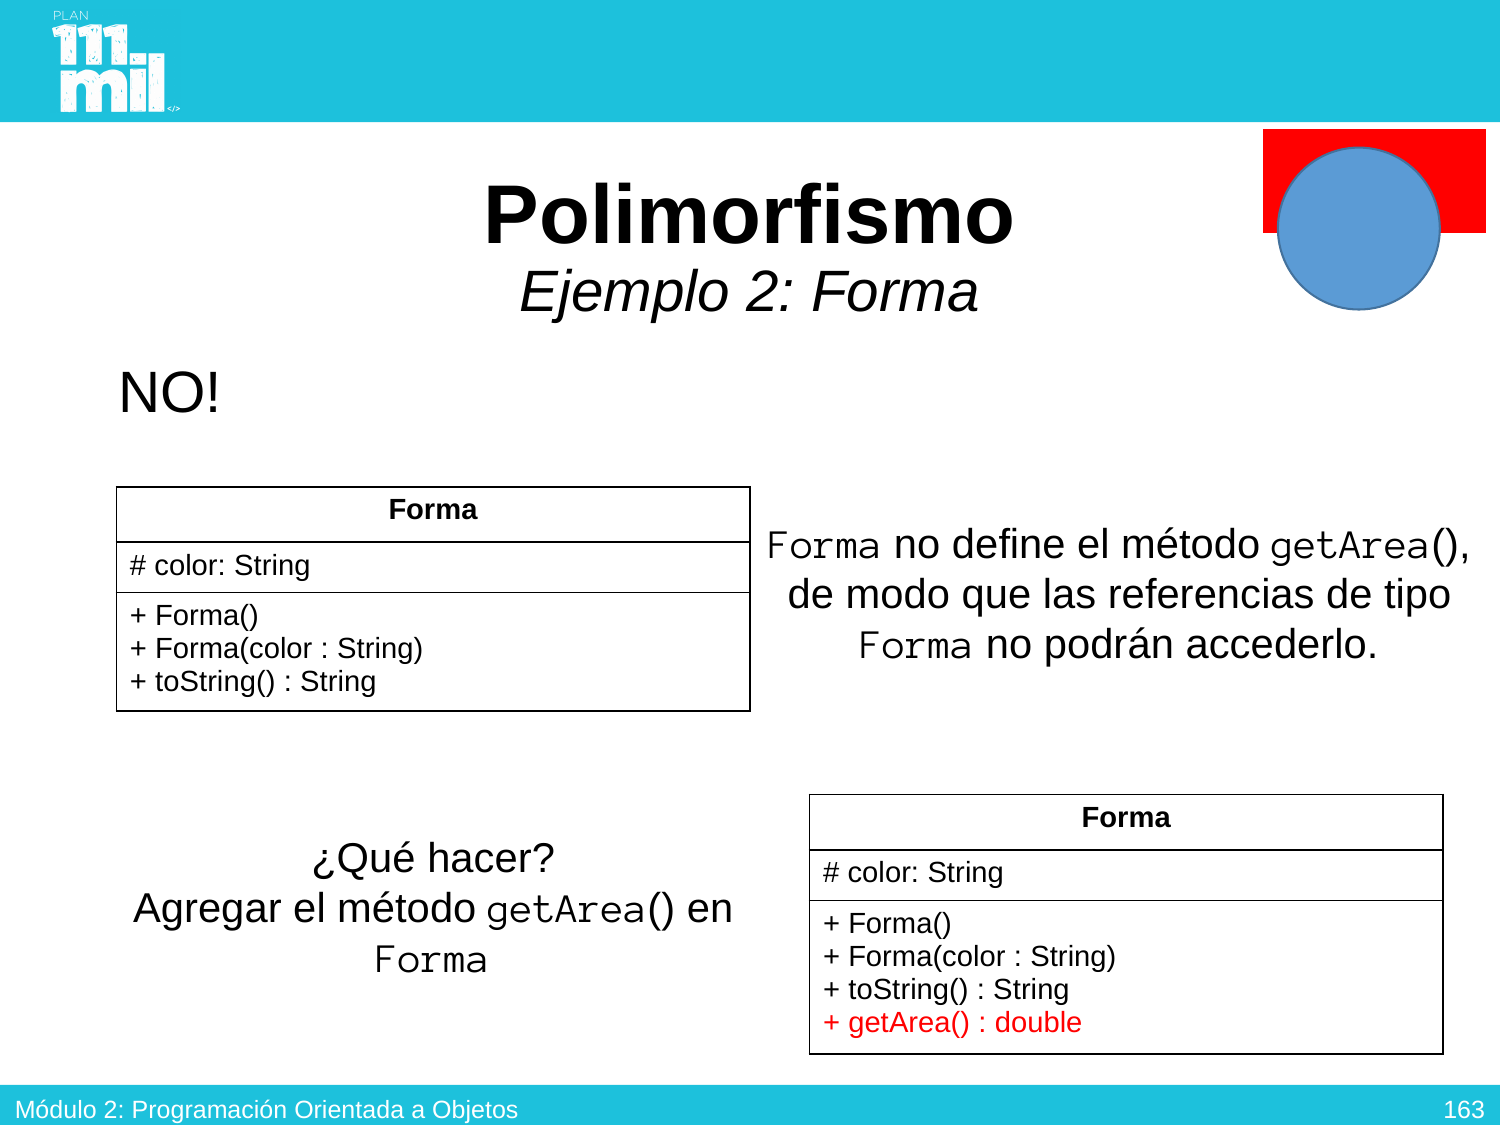

# Polimorfismo Ejemplo 2: Forma

NO!
| Forma |
| --- |
| # color: String |
| + Forma() + Forma(color : String) + toString() : String |
Forma no define el método getArea(), de modo que las referencias de tipo Forma no podrán accederlo.
| Forma |
| --- |
| # color: String |
| + Forma() + Forma(color : String) + toString() : String + getArea() : double |
¿Qué hacer?
Agregar el método getArea() en Forma
163
Módulo 2: Programación Orientada a Objetos